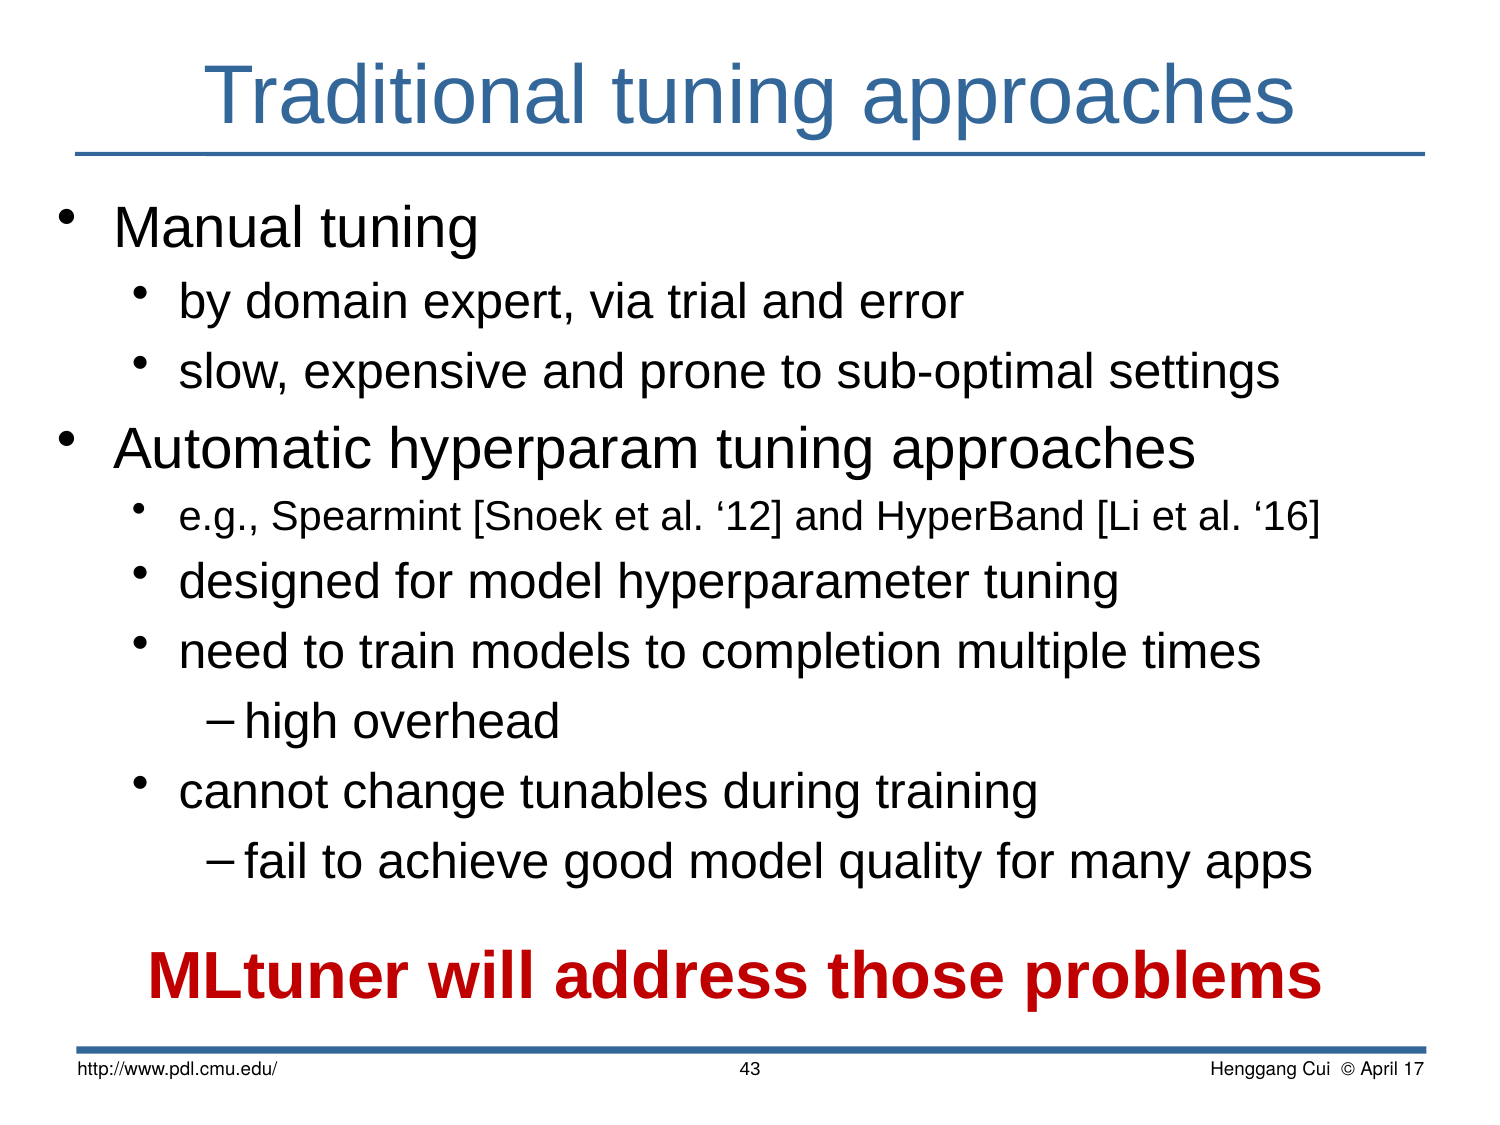

# Traditional tuning approaches
Manual tuning
by domain expert, via trial and error
slow, expensive and prone to sub-optimal settings
Automatic hyperparam tuning approaches
e.g., Spearmint [Snoek et al. ‘12] and HyperBand [Li et al. ‘16]
designed for model hyperparameter tuning
need to train models to completion multiple times
high overhead
cannot change tunables during training
fail to achieve good model quality for many apps

MLtuner will address those problems
http://www.pdl.cmu.edu/
   Henggang Cui  © April 17
43